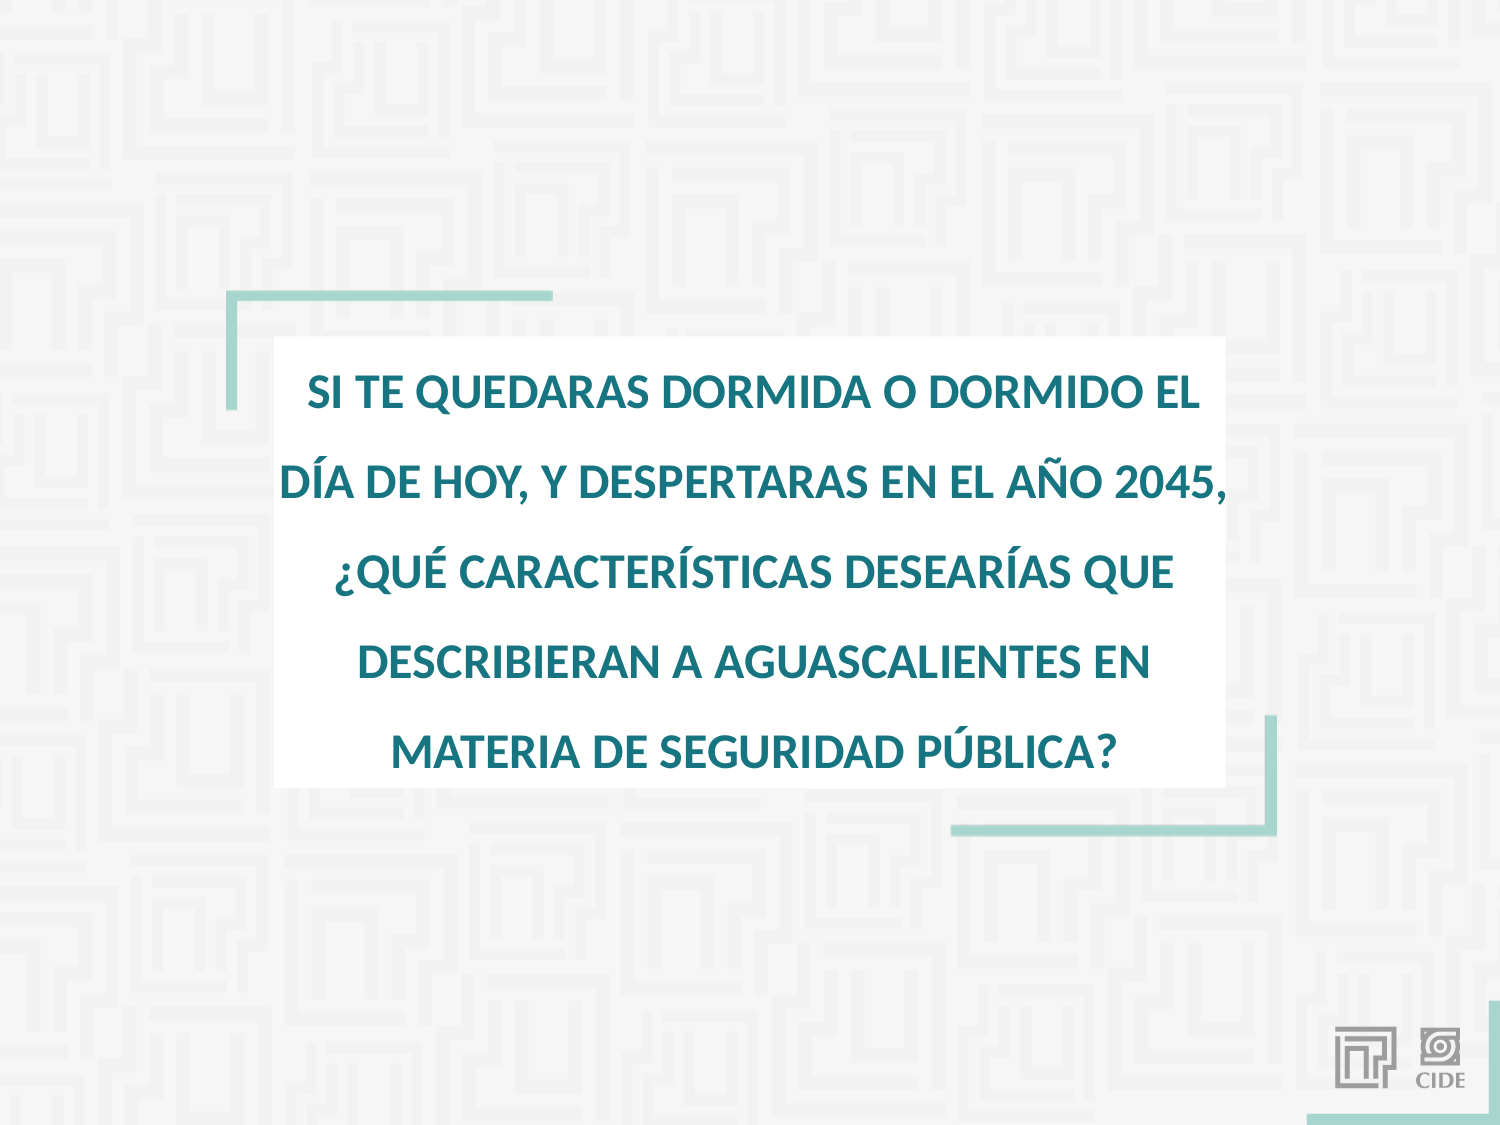

Si te quedaras dormida o dormido el día de hoy, y despertaras en el año 2045, ¿qué características desearías que describieran a Aguascalientes en MATERIA DE SEGURIDAD PÚBLICA?